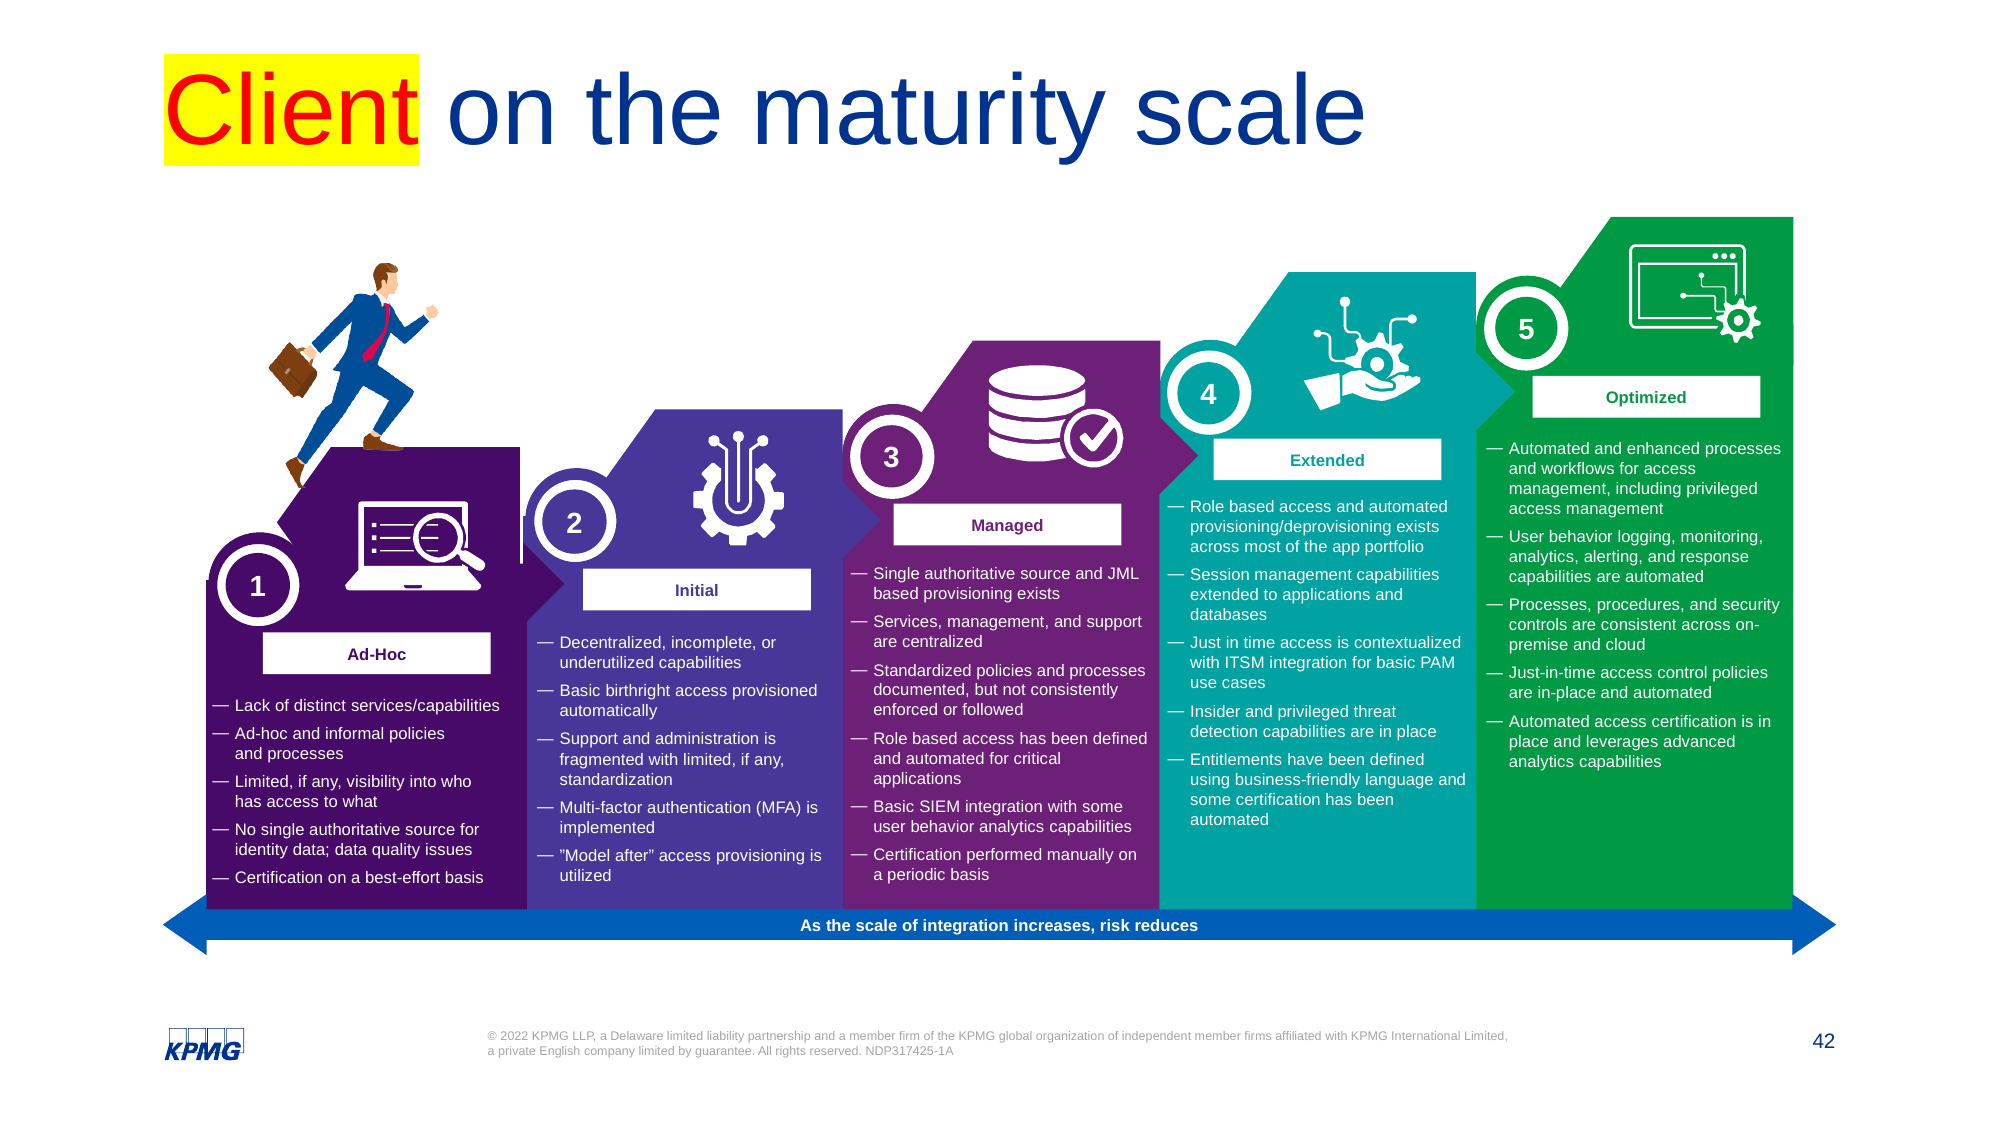

# Client on the maturity scale

5

4

Optimized

3

Automated and enhanced processes and workflows for access management, including privileged access management
User behavior logging, monitoring, analytics, alerting, and response capabilities are automated
Processes, procedures, and security controls are consistent across on-premise and cloud
Just-in-time access control policies are in-place and automated
Automated access certification is in place and leverages advanced analytics capabilities

Extended

2
Role based access and automated provisioning/deprovisioning exists across most of the app portfolio
Session management capabilities extended to applications and databases
Just in time access is contextualized with ITSM integration for basic PAM use cases
Insider and privileged threat detection capabilities are in place
Entitlements have been defined using business-friendly language and some certification has been automated

Managed

1
Single authoritative source and JML based provisioning exists
Services, management, and support are centralized
Standardized policies and processes documented, but not consistently enforced or followed
Role based access has been defined and automated for critical applications
Basic SIEM integration with some user behavior analytics capabilities
Certification performed manually on a periodic basis

Initial
Decentralized, incomplete, or underutilized capabilities
Basic birthright access provisioned automatically
Support and administration is fragmented with limited, if any, standardization
Multi-factor authentication (MFA) is implemented
”Model after” access provisioning is utilized
Ad-Hoc
Lack of distinct services/capabilities
Ad-hoc and informal policies
and processes
Limited, if any, visibility into who
has access to what
No single authoritative source for identity data; data quality issues
Certification on a best-effort basis

As the scale of integration increases, risk reduces